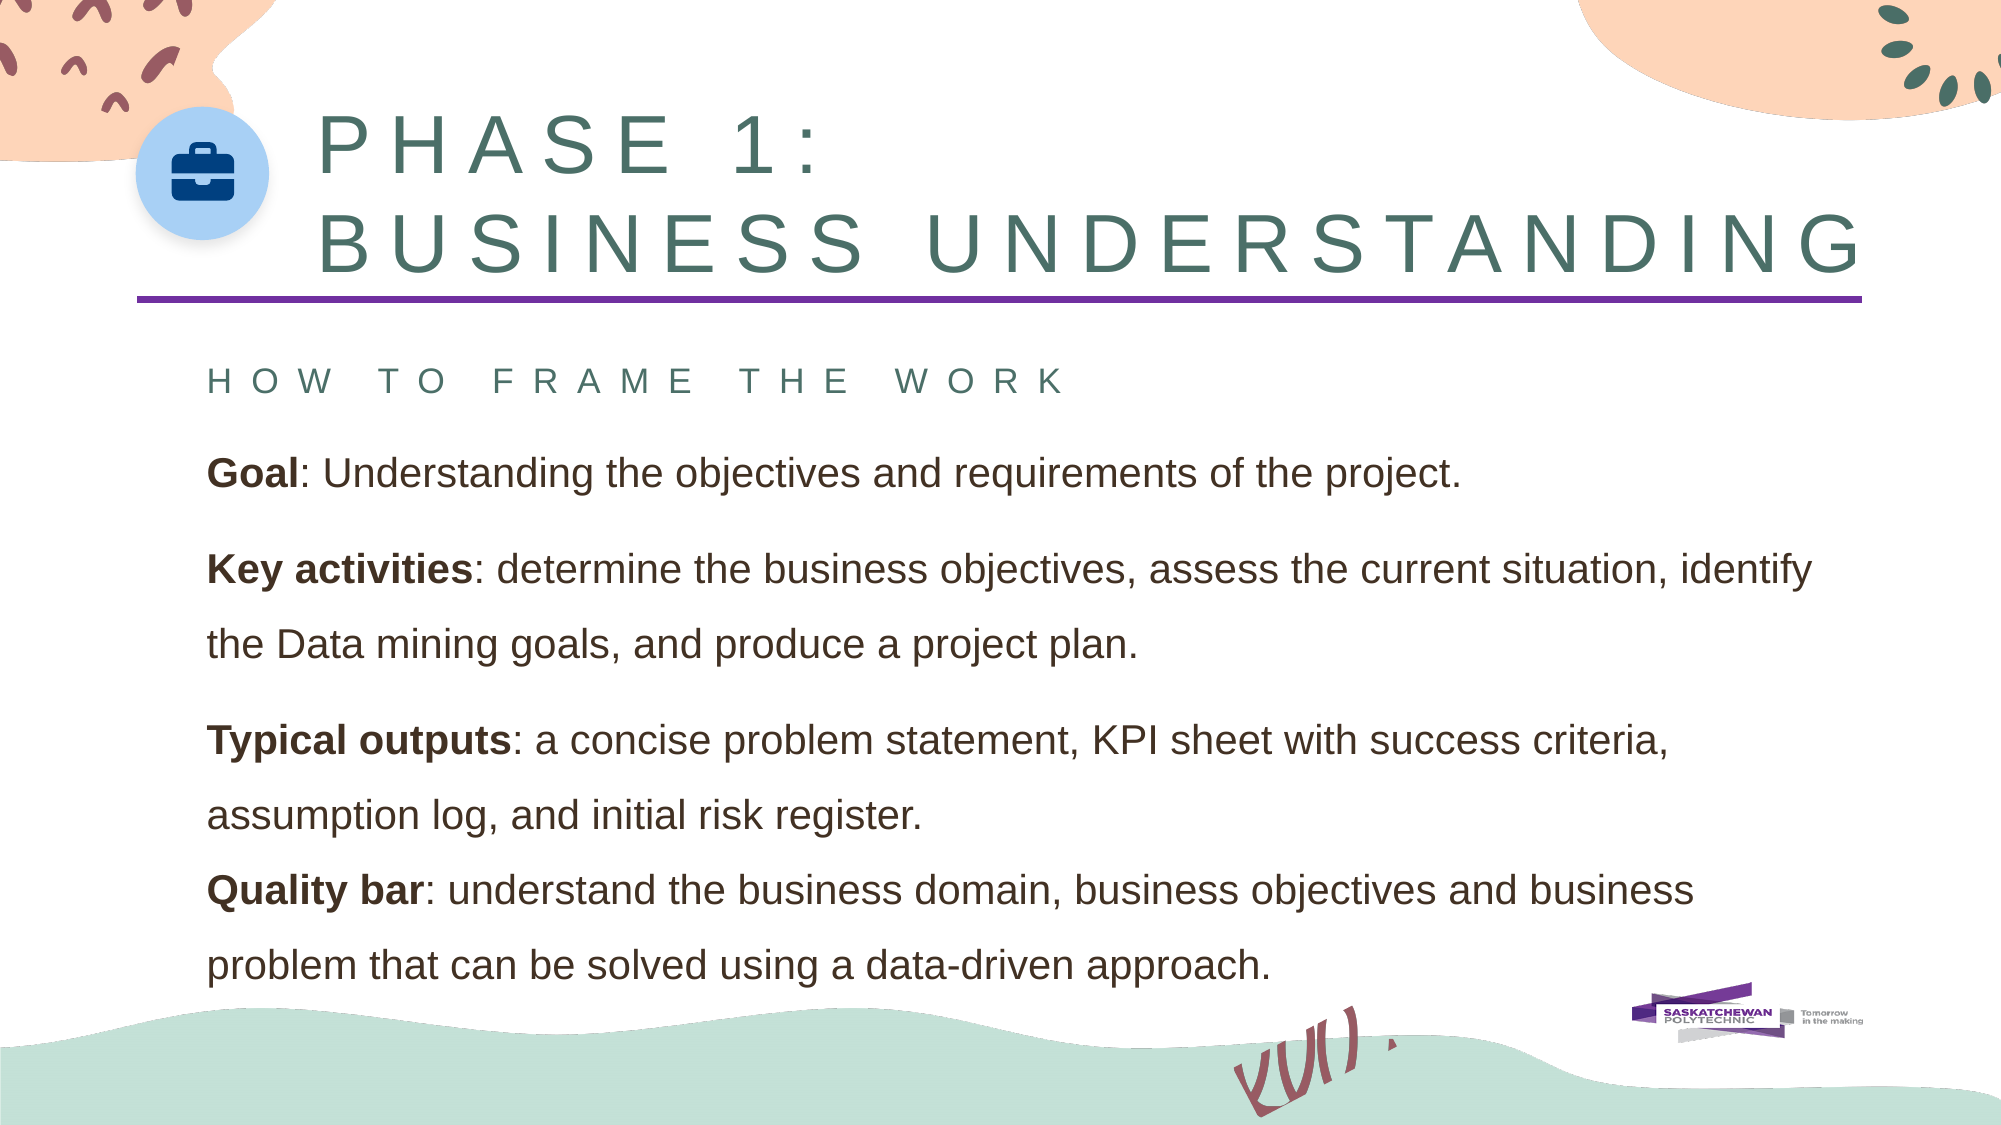

# PHASE 1: BUSINESS UNDERSTANDING

HOW TO FRAME THE WORK
Goal: Understanding the objectives and requirements of the project.
Key activities: determine the business objectives, assess the current situation, identify the Data mining goals, and produce a project plan.
Typical outputs: a concise problem statement, KPI sheet with success criteria, assumption log, and initial risk register.
Quality bar: understand the business domain, business objectives and business problem that can be solved using a data-driven approach.